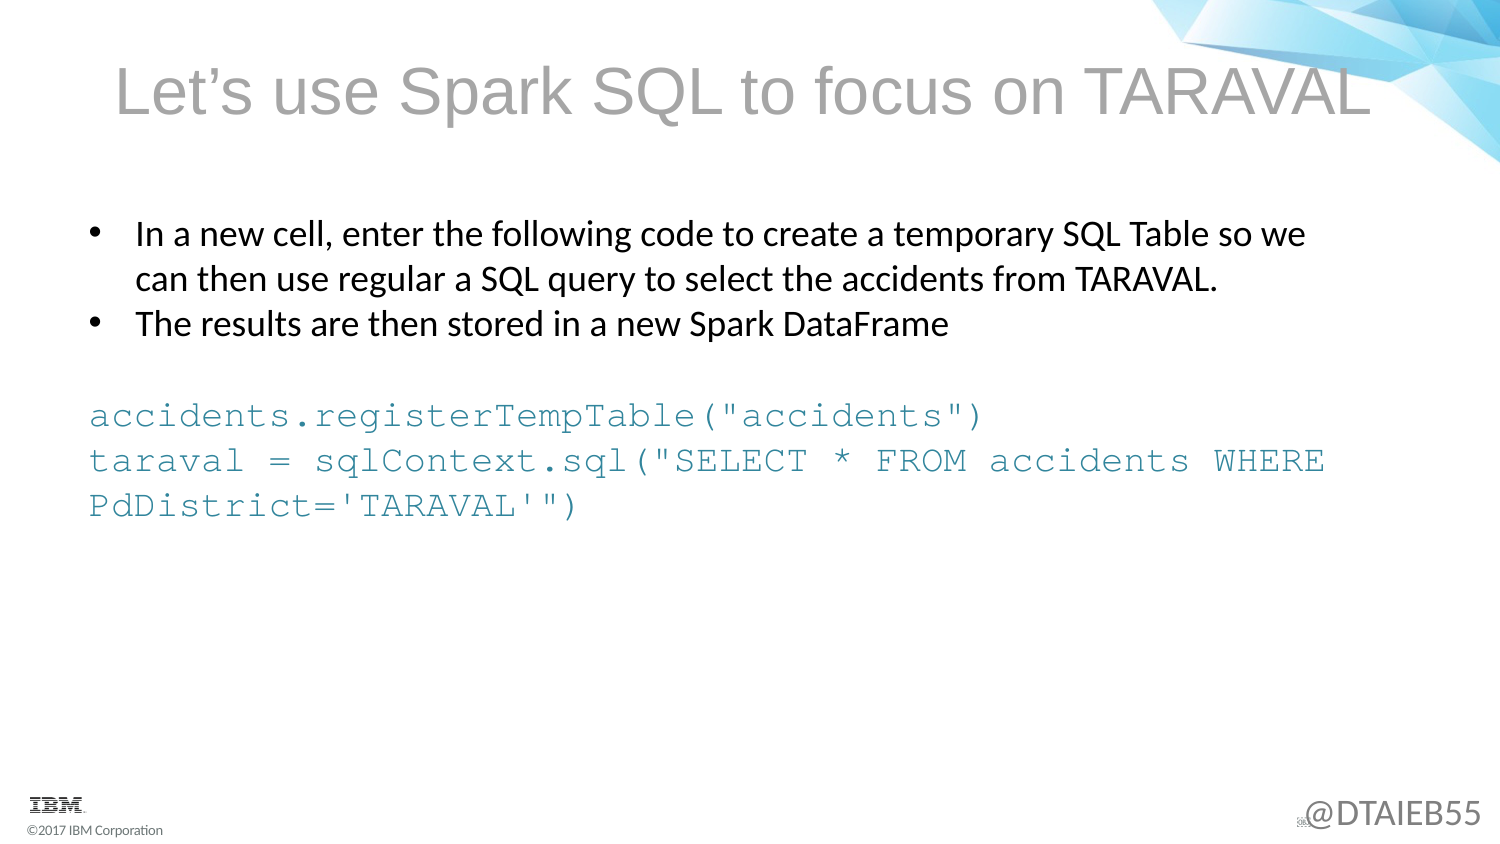

# Let’s use Spark SQL to focus on TARAVAL
In a new cell, enter the following code to create a temporary SQL Table so we can then use regular a SQL query to select the accidents from TARAVAL.
The results are then stored in a new Spark DataFrame

accidents.registerTempTable("accidents")
taraval = sqlContext.sql("SELECT * FROM accidents WHERE PdDistrict='TARAVAL'")